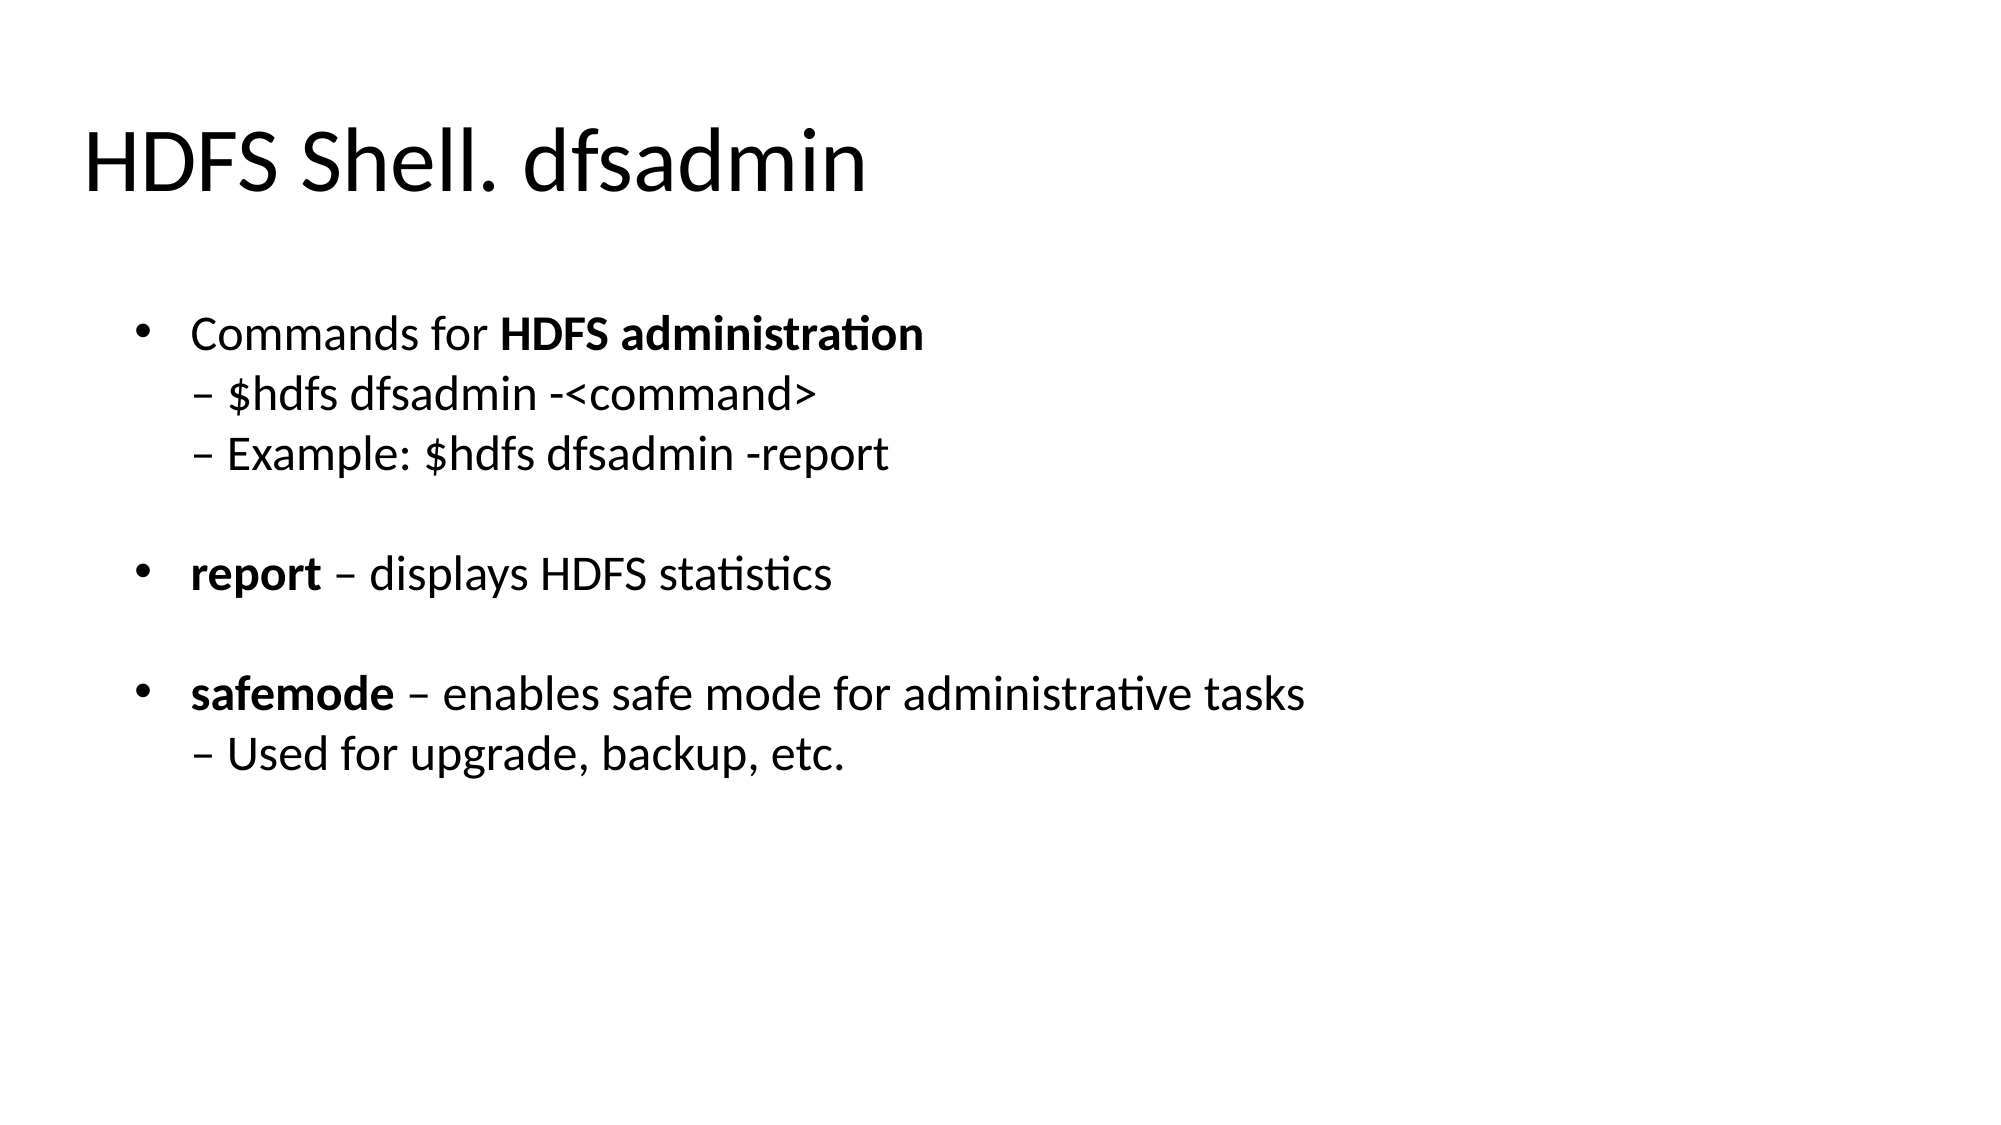

# HDFS Shell. dfsadmin
Commands for HDFS administration
– $hdfs dfsadmin -<command>
– Example: $hdfs dfsadmin -report

report – displays HDFS statistics

safemode – enables safe mode for administrative tasks
– Used for upgrade, backup, etc.